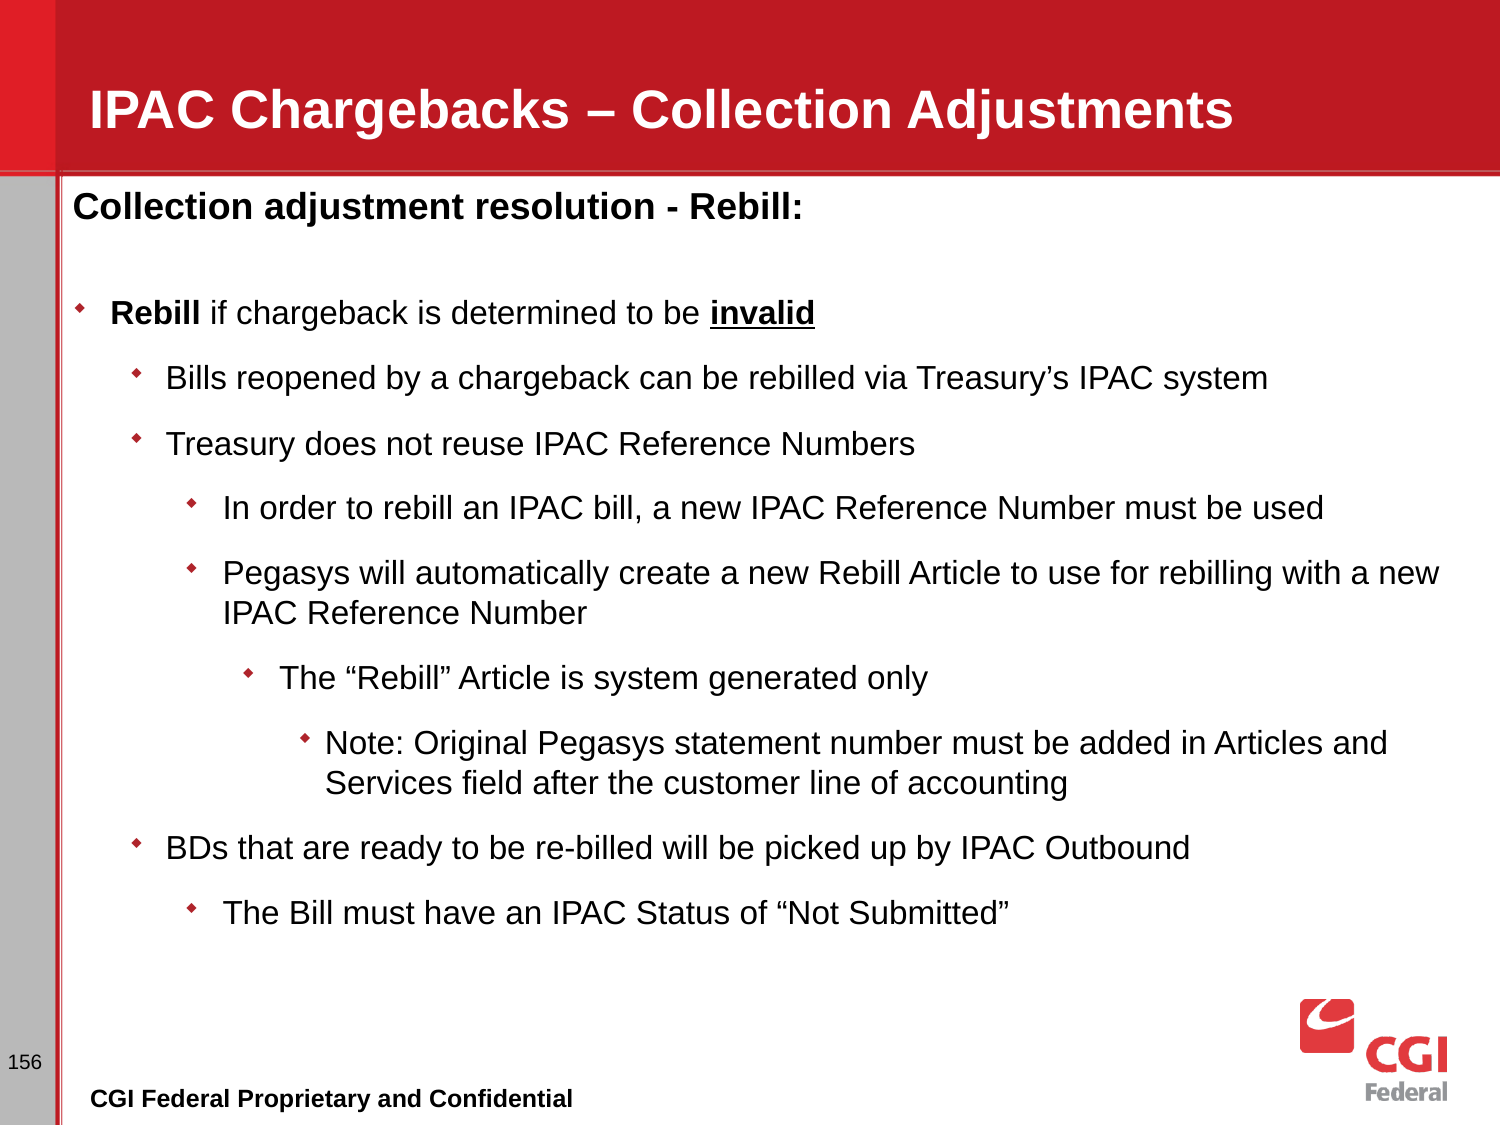

# IPAC Chargebacks – Collection Adjustments
Collection adjustment resolution - Rebill:

Rebill if chargeback is determined to be invalid
Bills reopened by a chargeback can be rebilled via Treasury’s IPAC system
Treasury does not reuse IPAC Reference Numbers
In order to rebill an IPAC bill, a new IPAC Reference Number must be used
Pegasys will automatically create a new Rebill Article to use for rebilling with a new IPAC Reference Number
The “Rebill” Article is system generated only
Note: Original Pegasys statement number must be added in Articles and Services field after the customer line of accounting
BDs that are ready to be re-billed will be picked up by IPAC Outbound
The Bill must have an IPAC Status of “Not Submitted”

156
CGI Federal Proprietary and Confidential